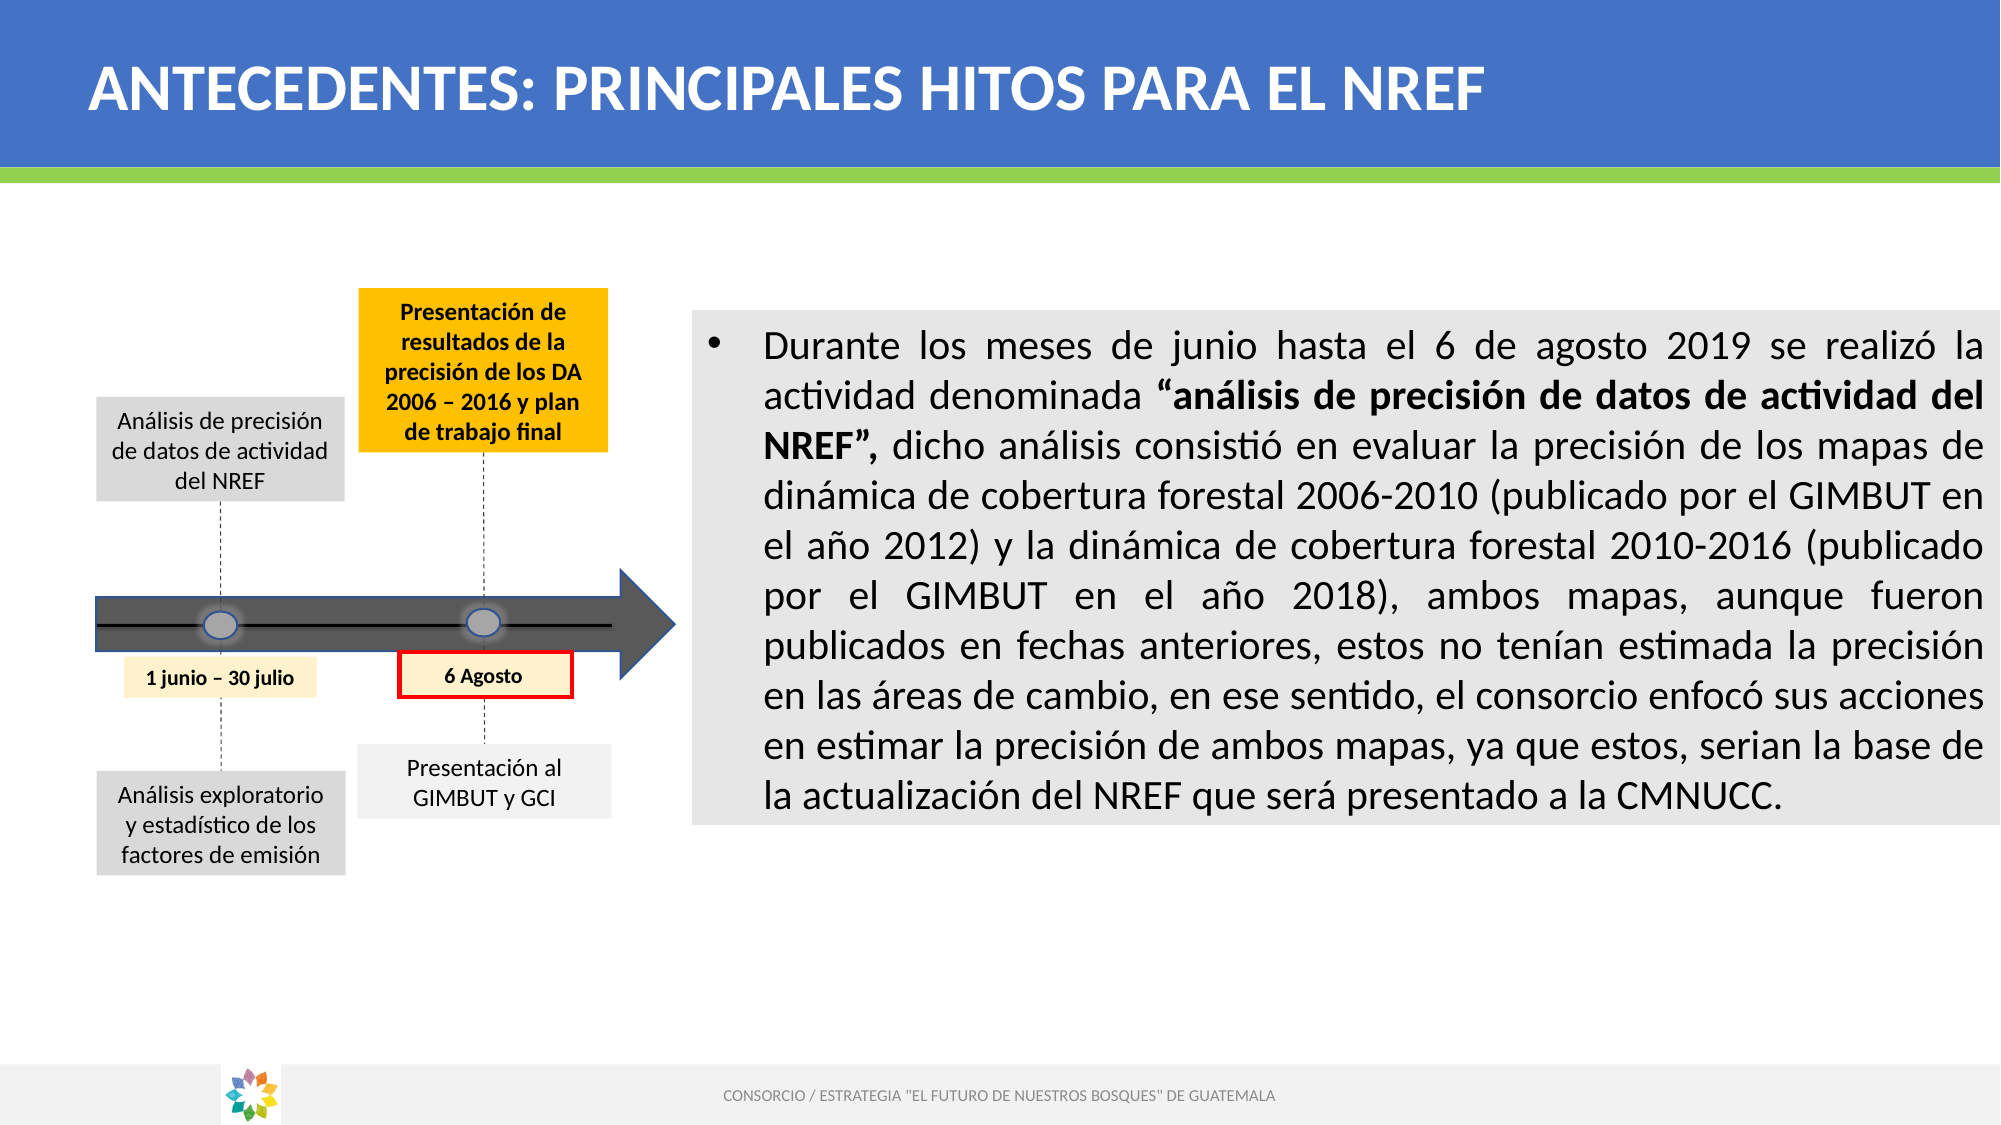

# ANTECEDENTES: PRINCIPALES HITOS PARA EL NREF
Presentación de resultados de la precisión de los DA 2006 – 2016 y plan de trabajo final
Durante los meses de junio hasta el 6 de agosto 2019 se realizó la actividad denominada “análisis de precisión de datos de actividad del NREF”, dicho análisis consistió en evaluar la precisión de los mapas de dinámica de cobertura forestal 2006-2010 (publicado por el GIMBUT en el año 2012) y la dinámica de cobertura forestal 2010-2016 (publicado por el GIMBUT en el año 2018), ambos mapas, aunque fueron publicados en fechas anteriores, estos no tenían estimada la precisión en las áreas de cambio, en ese sentido, el consorcio enfocó sus acciones en estimar la precisión de ambos mapas, ya que estos, serian la base de la actualización del NREF que será presentado a la CMNUCC.
Análisis de precisión de datos de actividad del NREF

6 Agosto
1 junio – 30 julio
Presentación al GIMBUT y GCI
Análisis exploratorio y estadístico de los factores de emisión
CONSORCIO / ESTRATEGIA "EL FUTURO DE NUESTROS BOSQUES" DE GUATEMALA